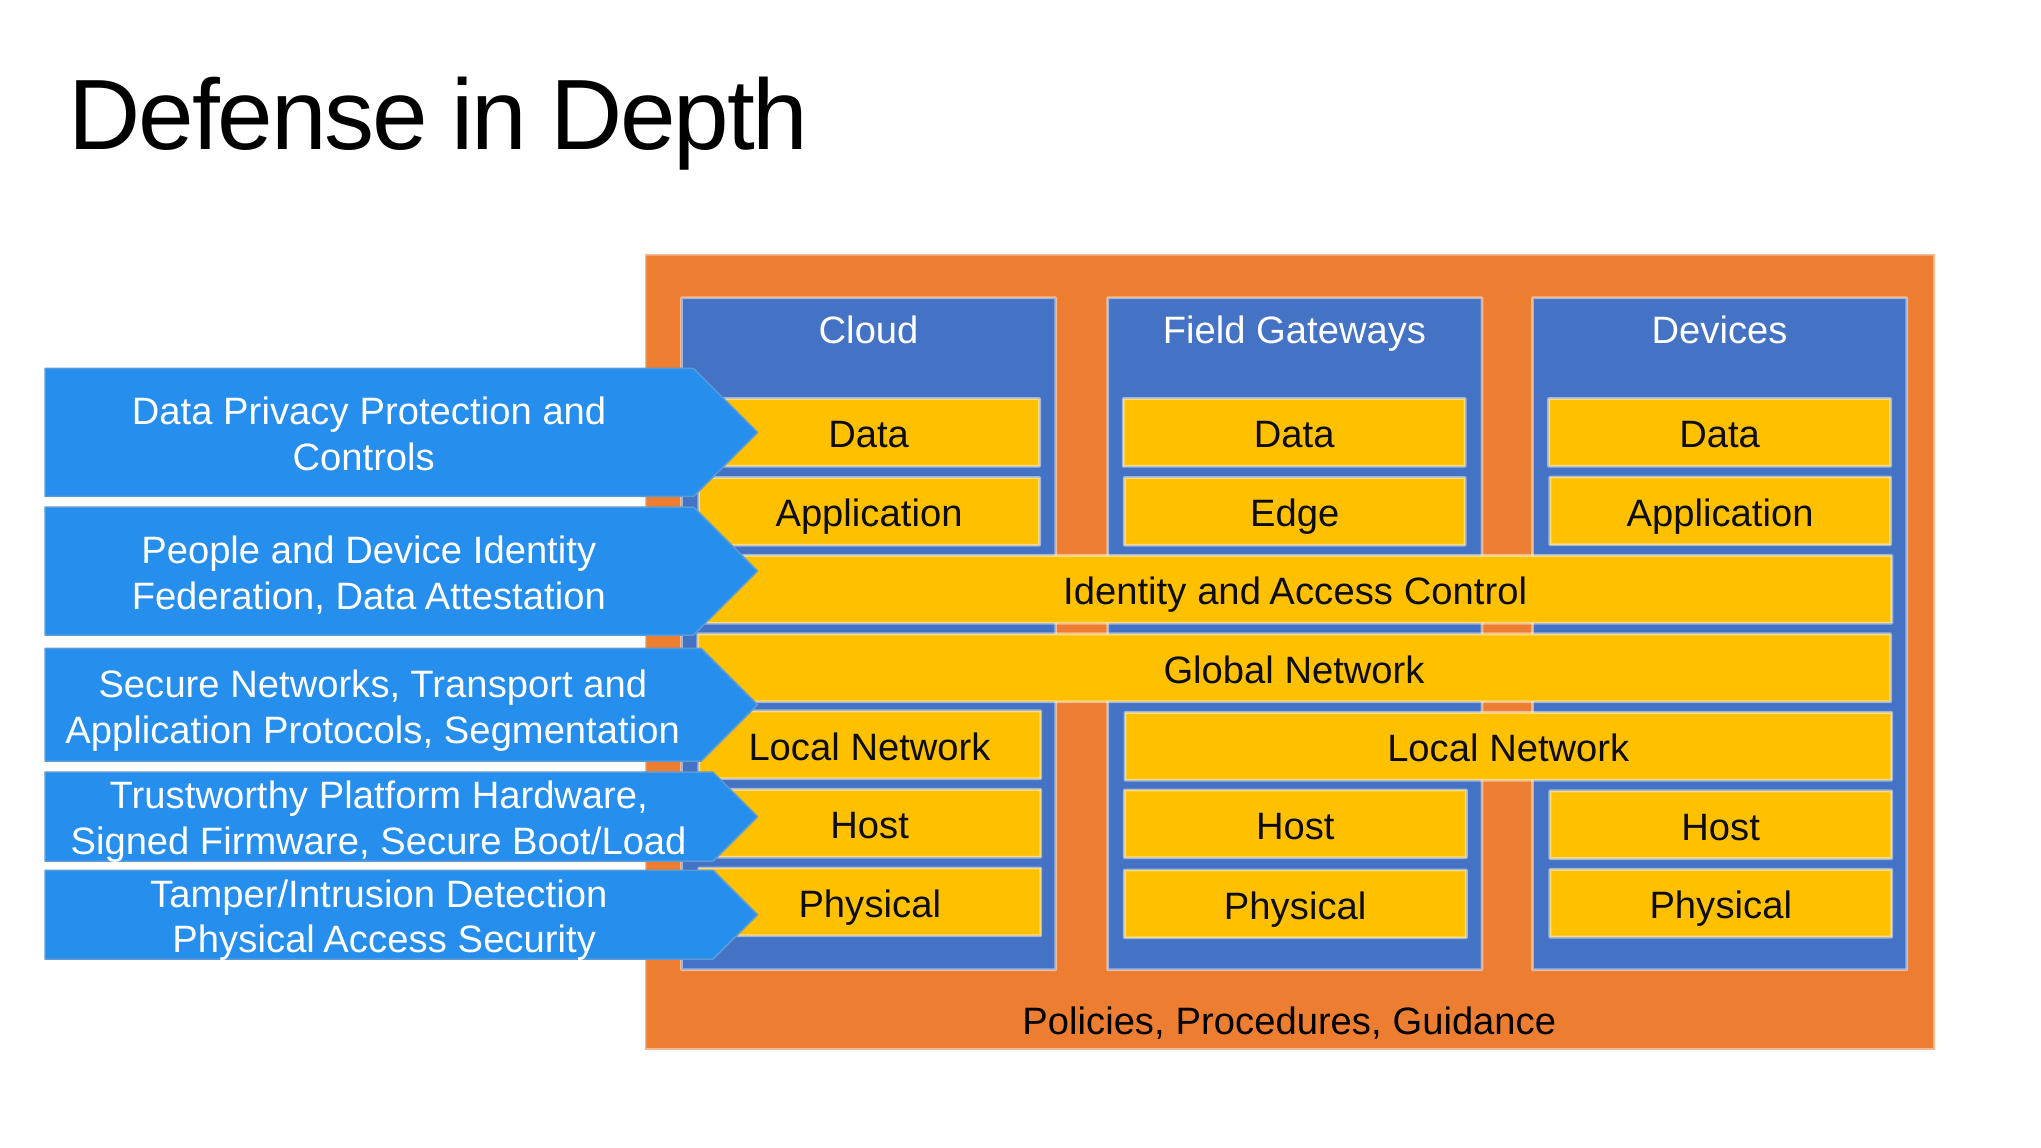

# Defense in Depth
Policies, Procedures, Guidance
Cloud
Field Gateways
Devices
Data Privacy Protection and Controls
Data
Data
Data
Application
Application
Edge
People and Device Identity Federation, Data Attestation
Identity and Access Control
Global Network
Secure Networks, Transport and Application Protocols, Segmentation
Local Network
Local Network
Trustworthy Platform Hardware, Signed Firmware, Secure Boot/Load
Host
Host
Host
Physical
Physical
Physical
Tamper/Intrusion Detection
 Physical Access Security